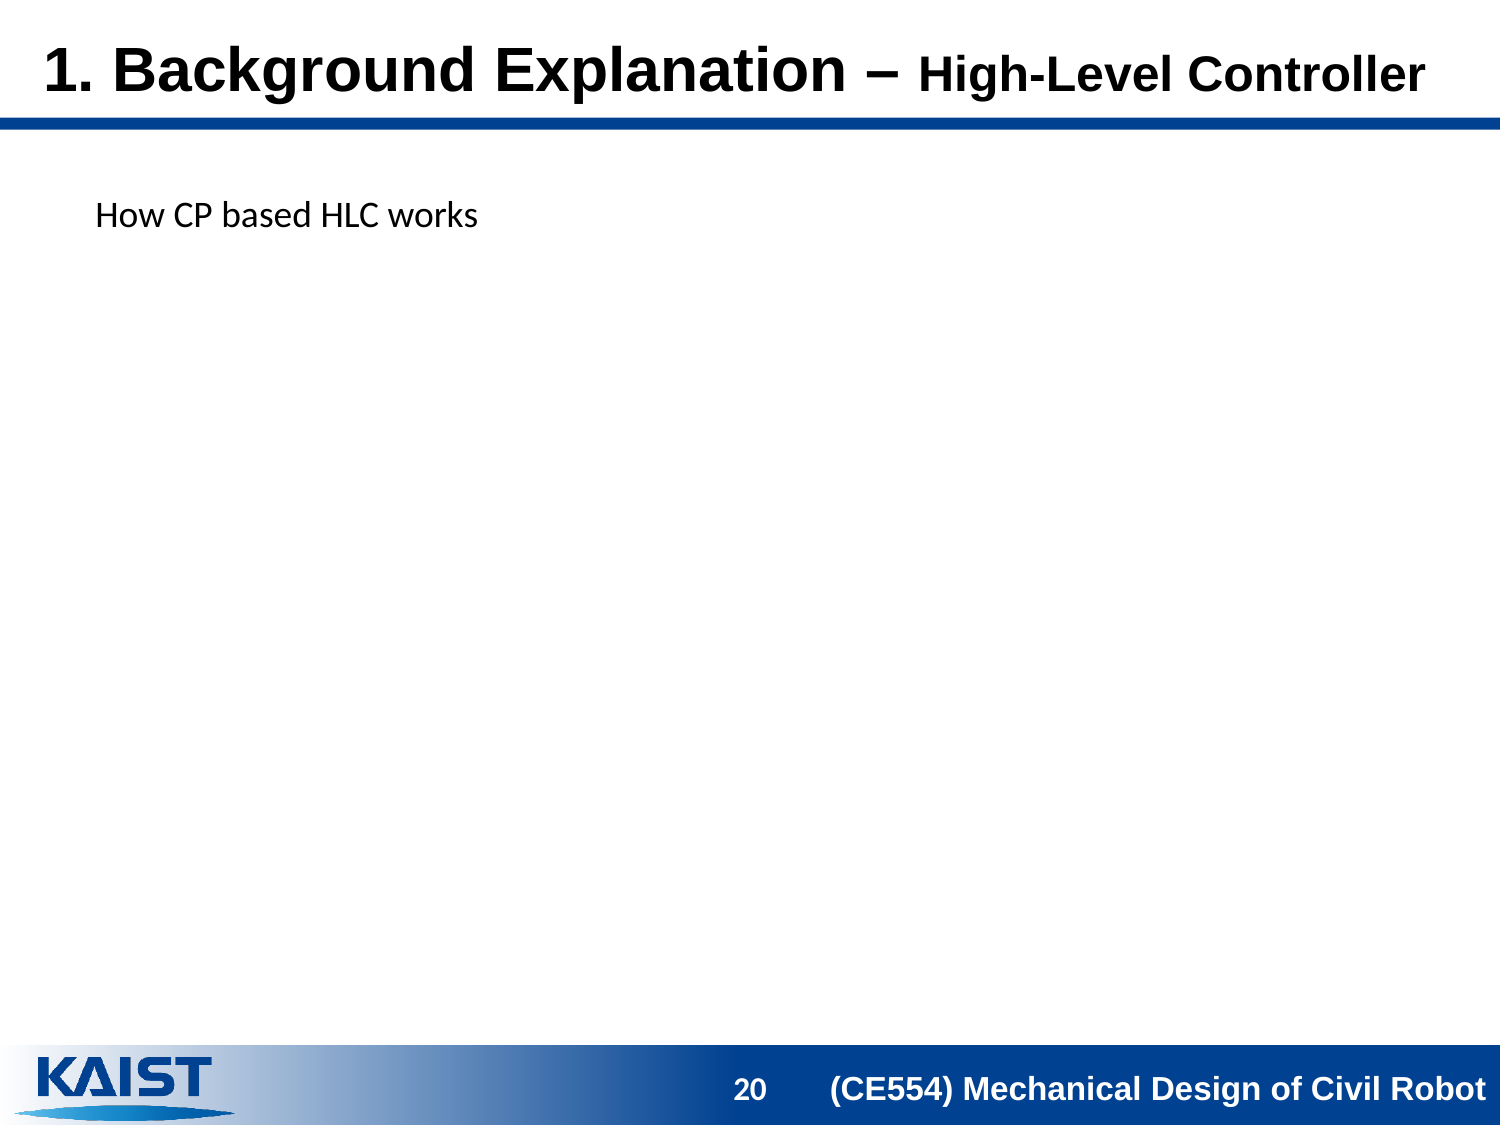

# 1. Background Explanation – High-Level Controller
How CP based HLC works